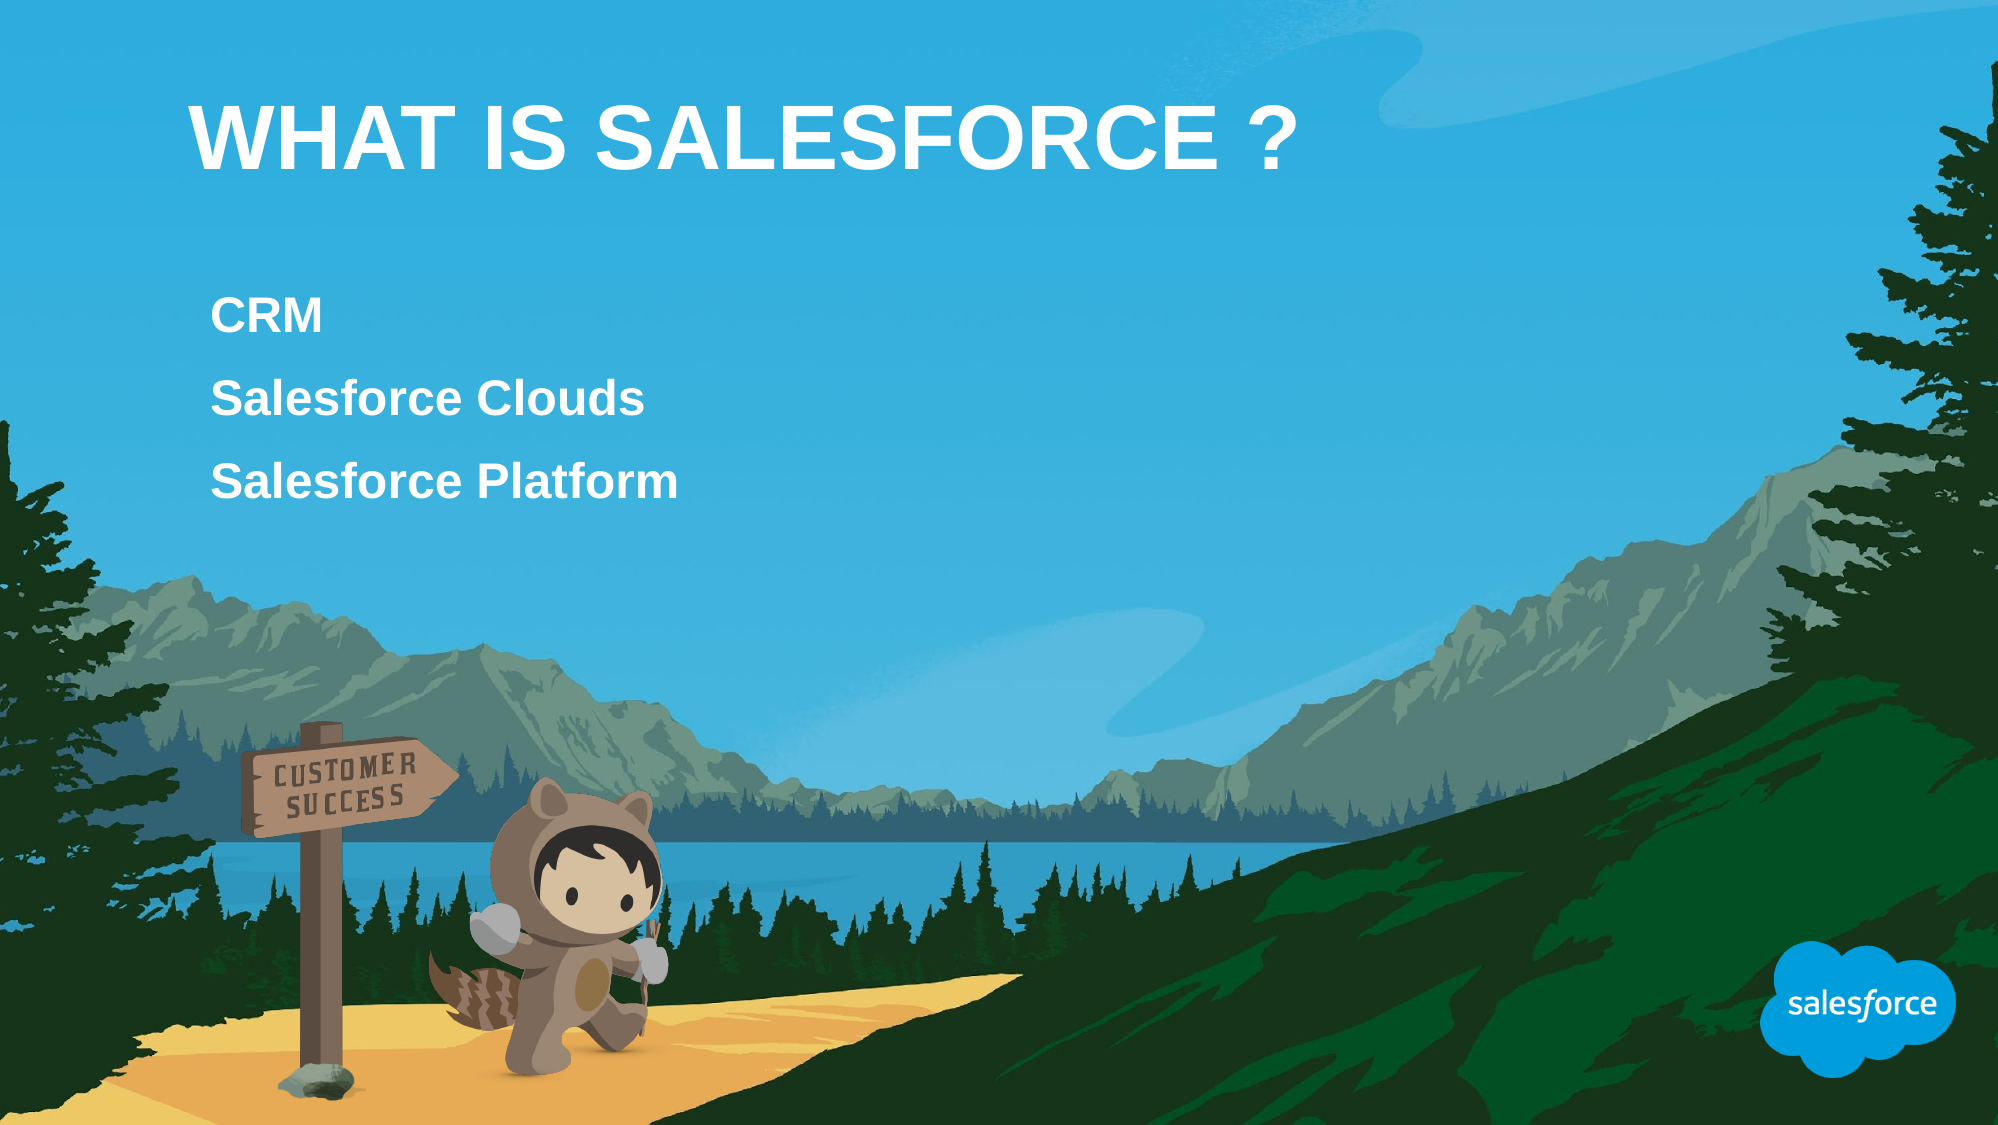

# WHAT IS SALESFORCE ?
	CRM
Salesforce Clouds
Salesforce Platform